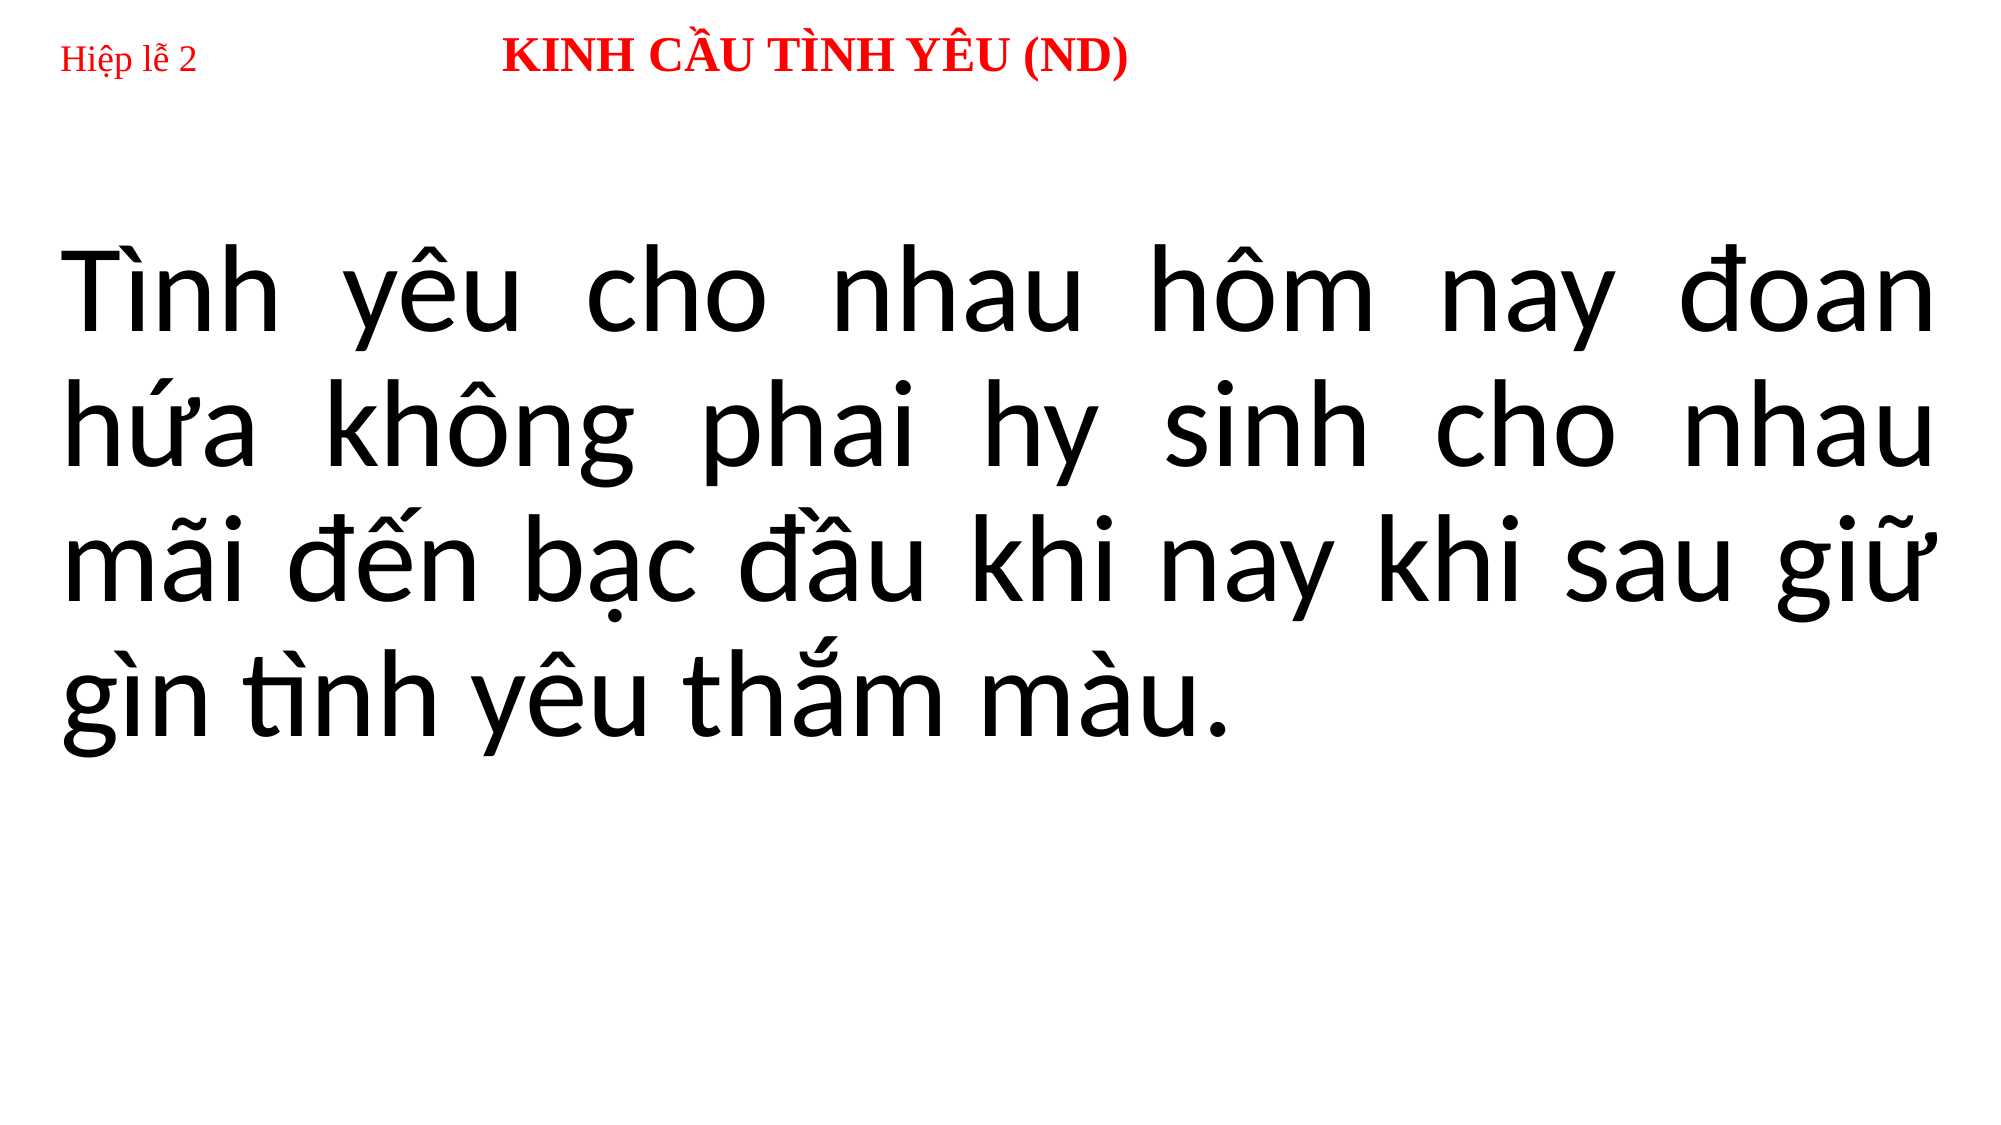

# Hiệp lễ 2                                KINH CẦU TÌNH YÊU (ND)
Tình yêu cho nhau hôm nay đoan hứa không phai hy sinh cho nhau mãi đến bạc đầu khi nay khi sau giữ gìn tình yêu thắm màu.